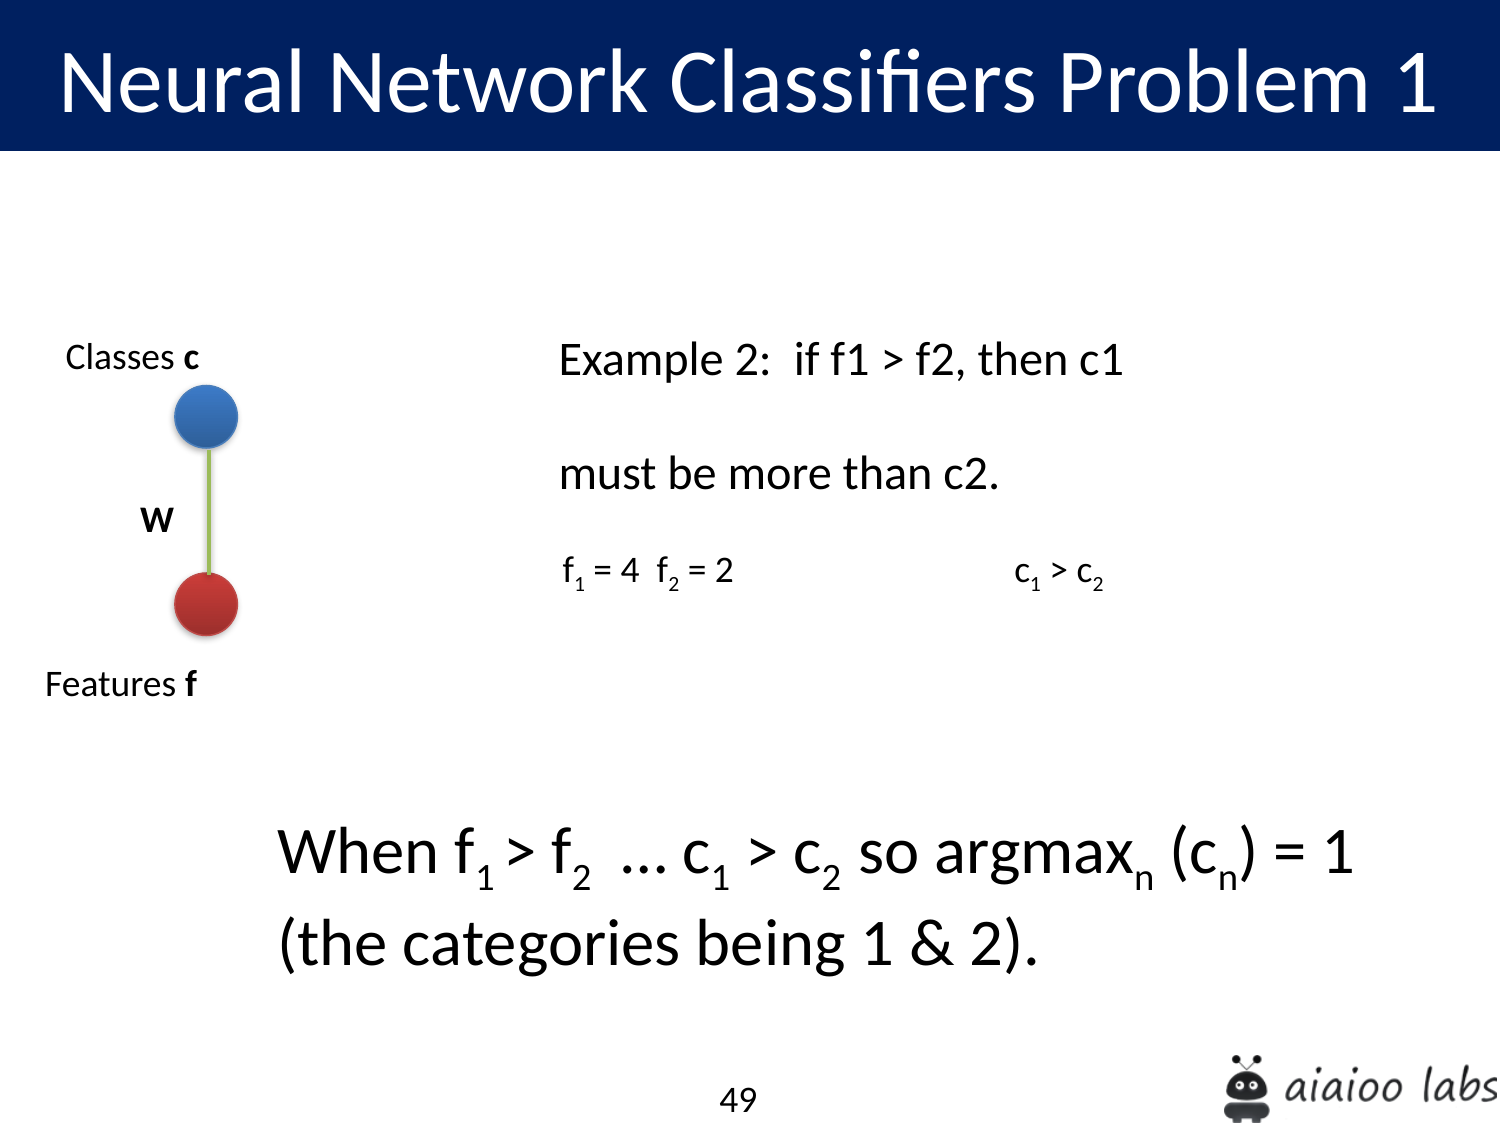

Neural Network Classifiers Problem 1

Example 2:  if f1 > f2, then c1 must be more than c2.

Classes c

W
f1 = 4  f2 = 2
c1 > c2

Features f
When f1 > f2  … c1 > c2  so argmaxn (cn) = 1
(the categories being 1 & 2).